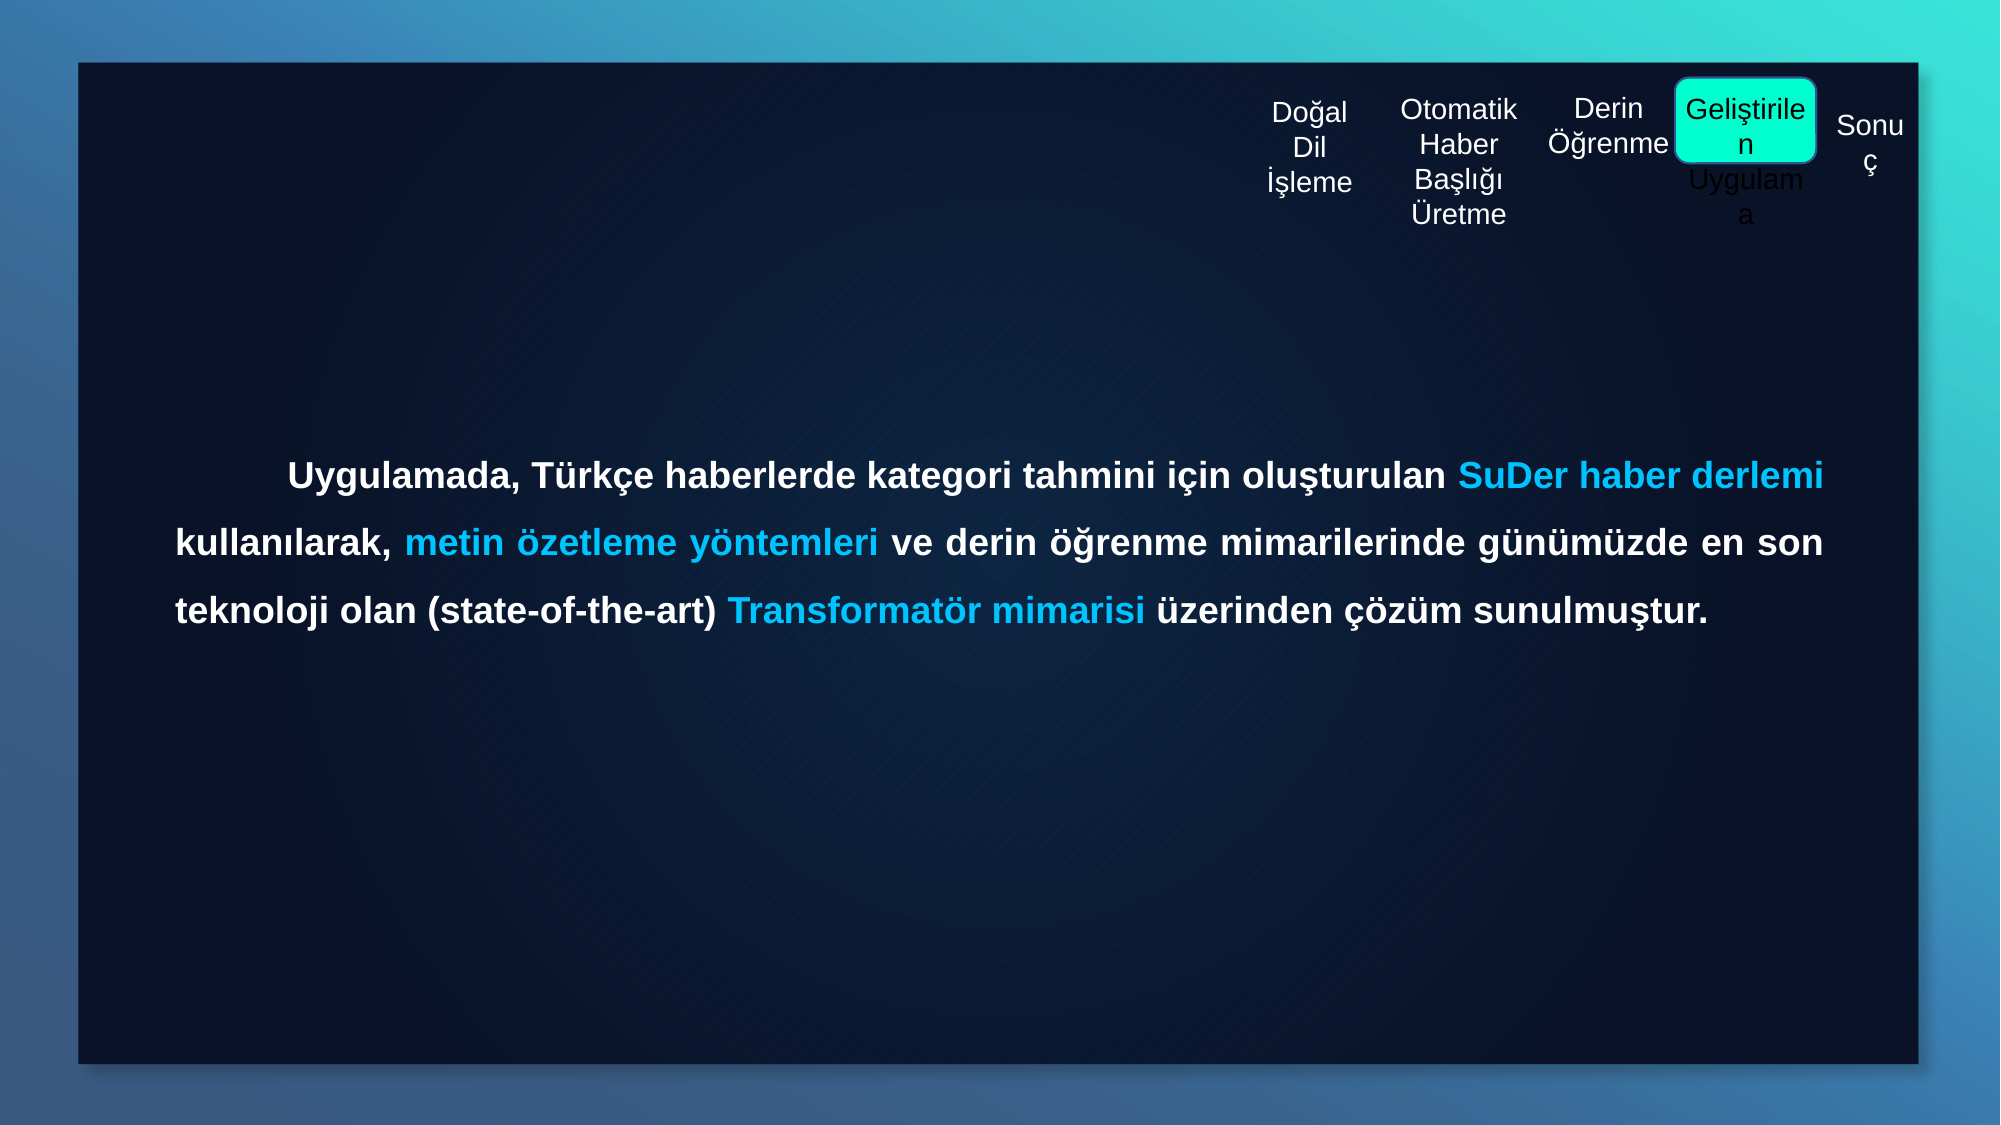

Derin
Öğrenme
Geliştirilen Uygulama
Otomatik Haber Başlığı Üretme
Doğal Dil İşleme
Sonuç
	Uygulamada, Türkçe haberlerde kategori tahmini için oluşturulan SuDer haber derlemi kullanılarak, metin özetleme yöntemleri ve derin öğrenme mimarilerinde günümüzde en son teknoloji olan (state-of-the-art) Transformatör mimarisi üzerinden çözüm sunulmuştur.